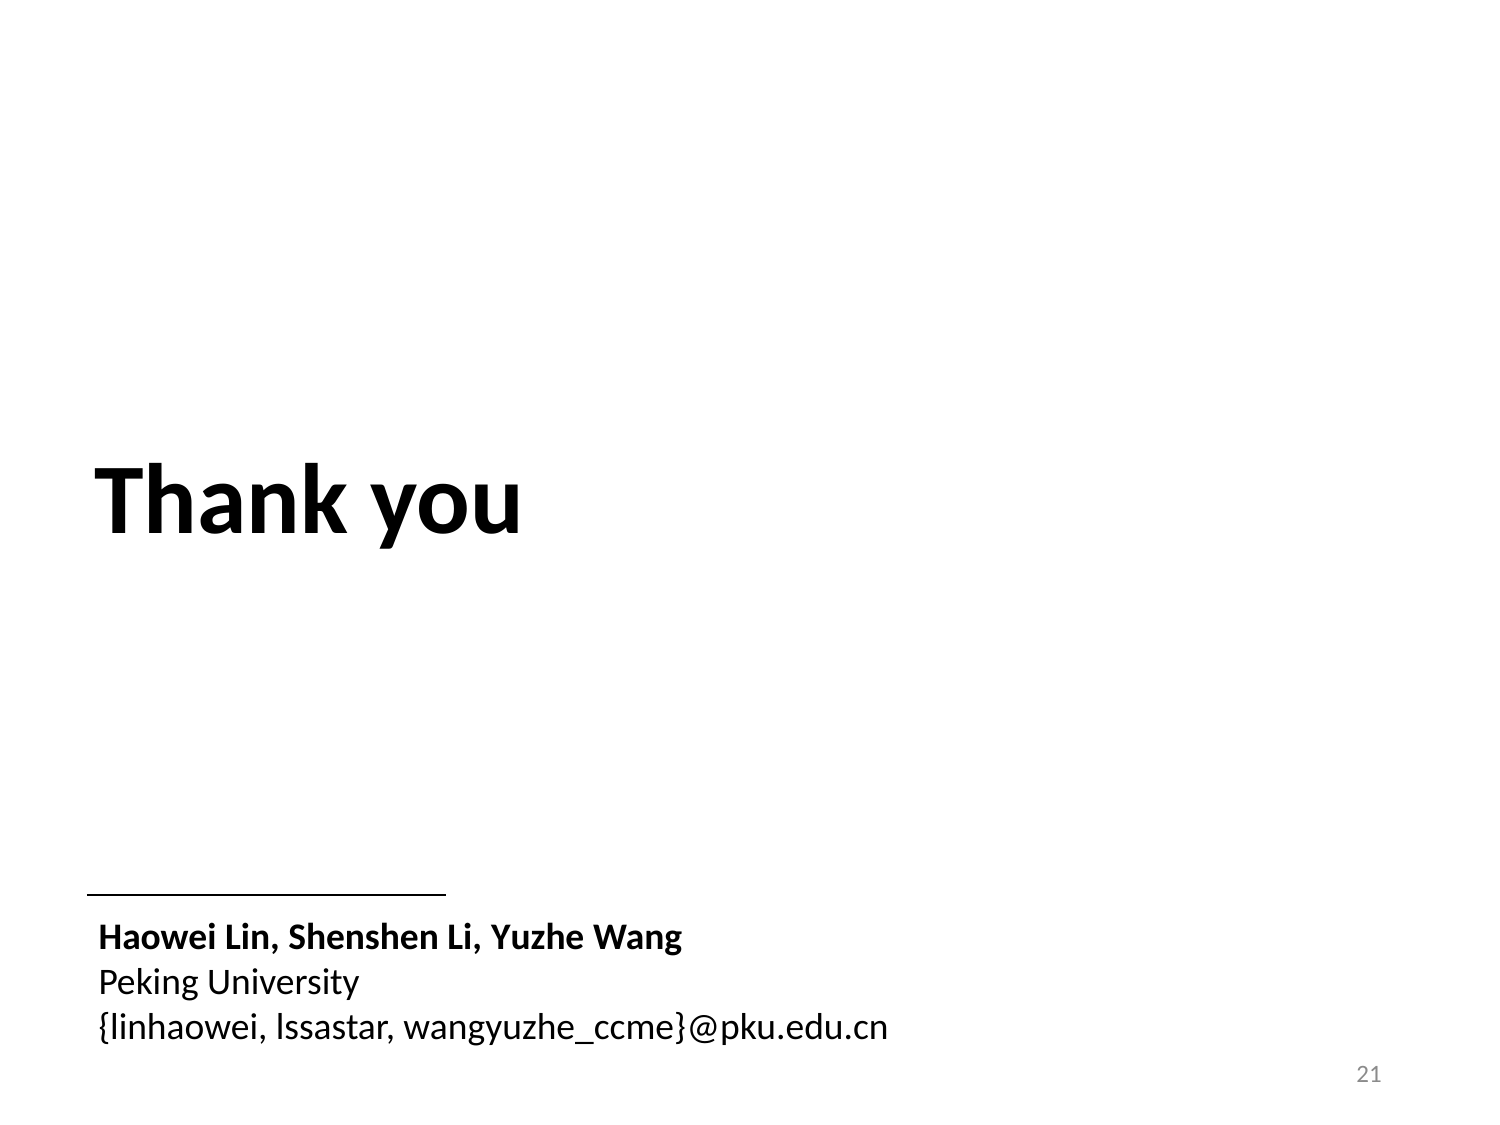

Thank you
Haowei Lin, Shenshen Li, Yuzhe Wang
Peking University
{linhaowei, lssastar, wangyuzhe_ccme}@pku.edu.cn
21